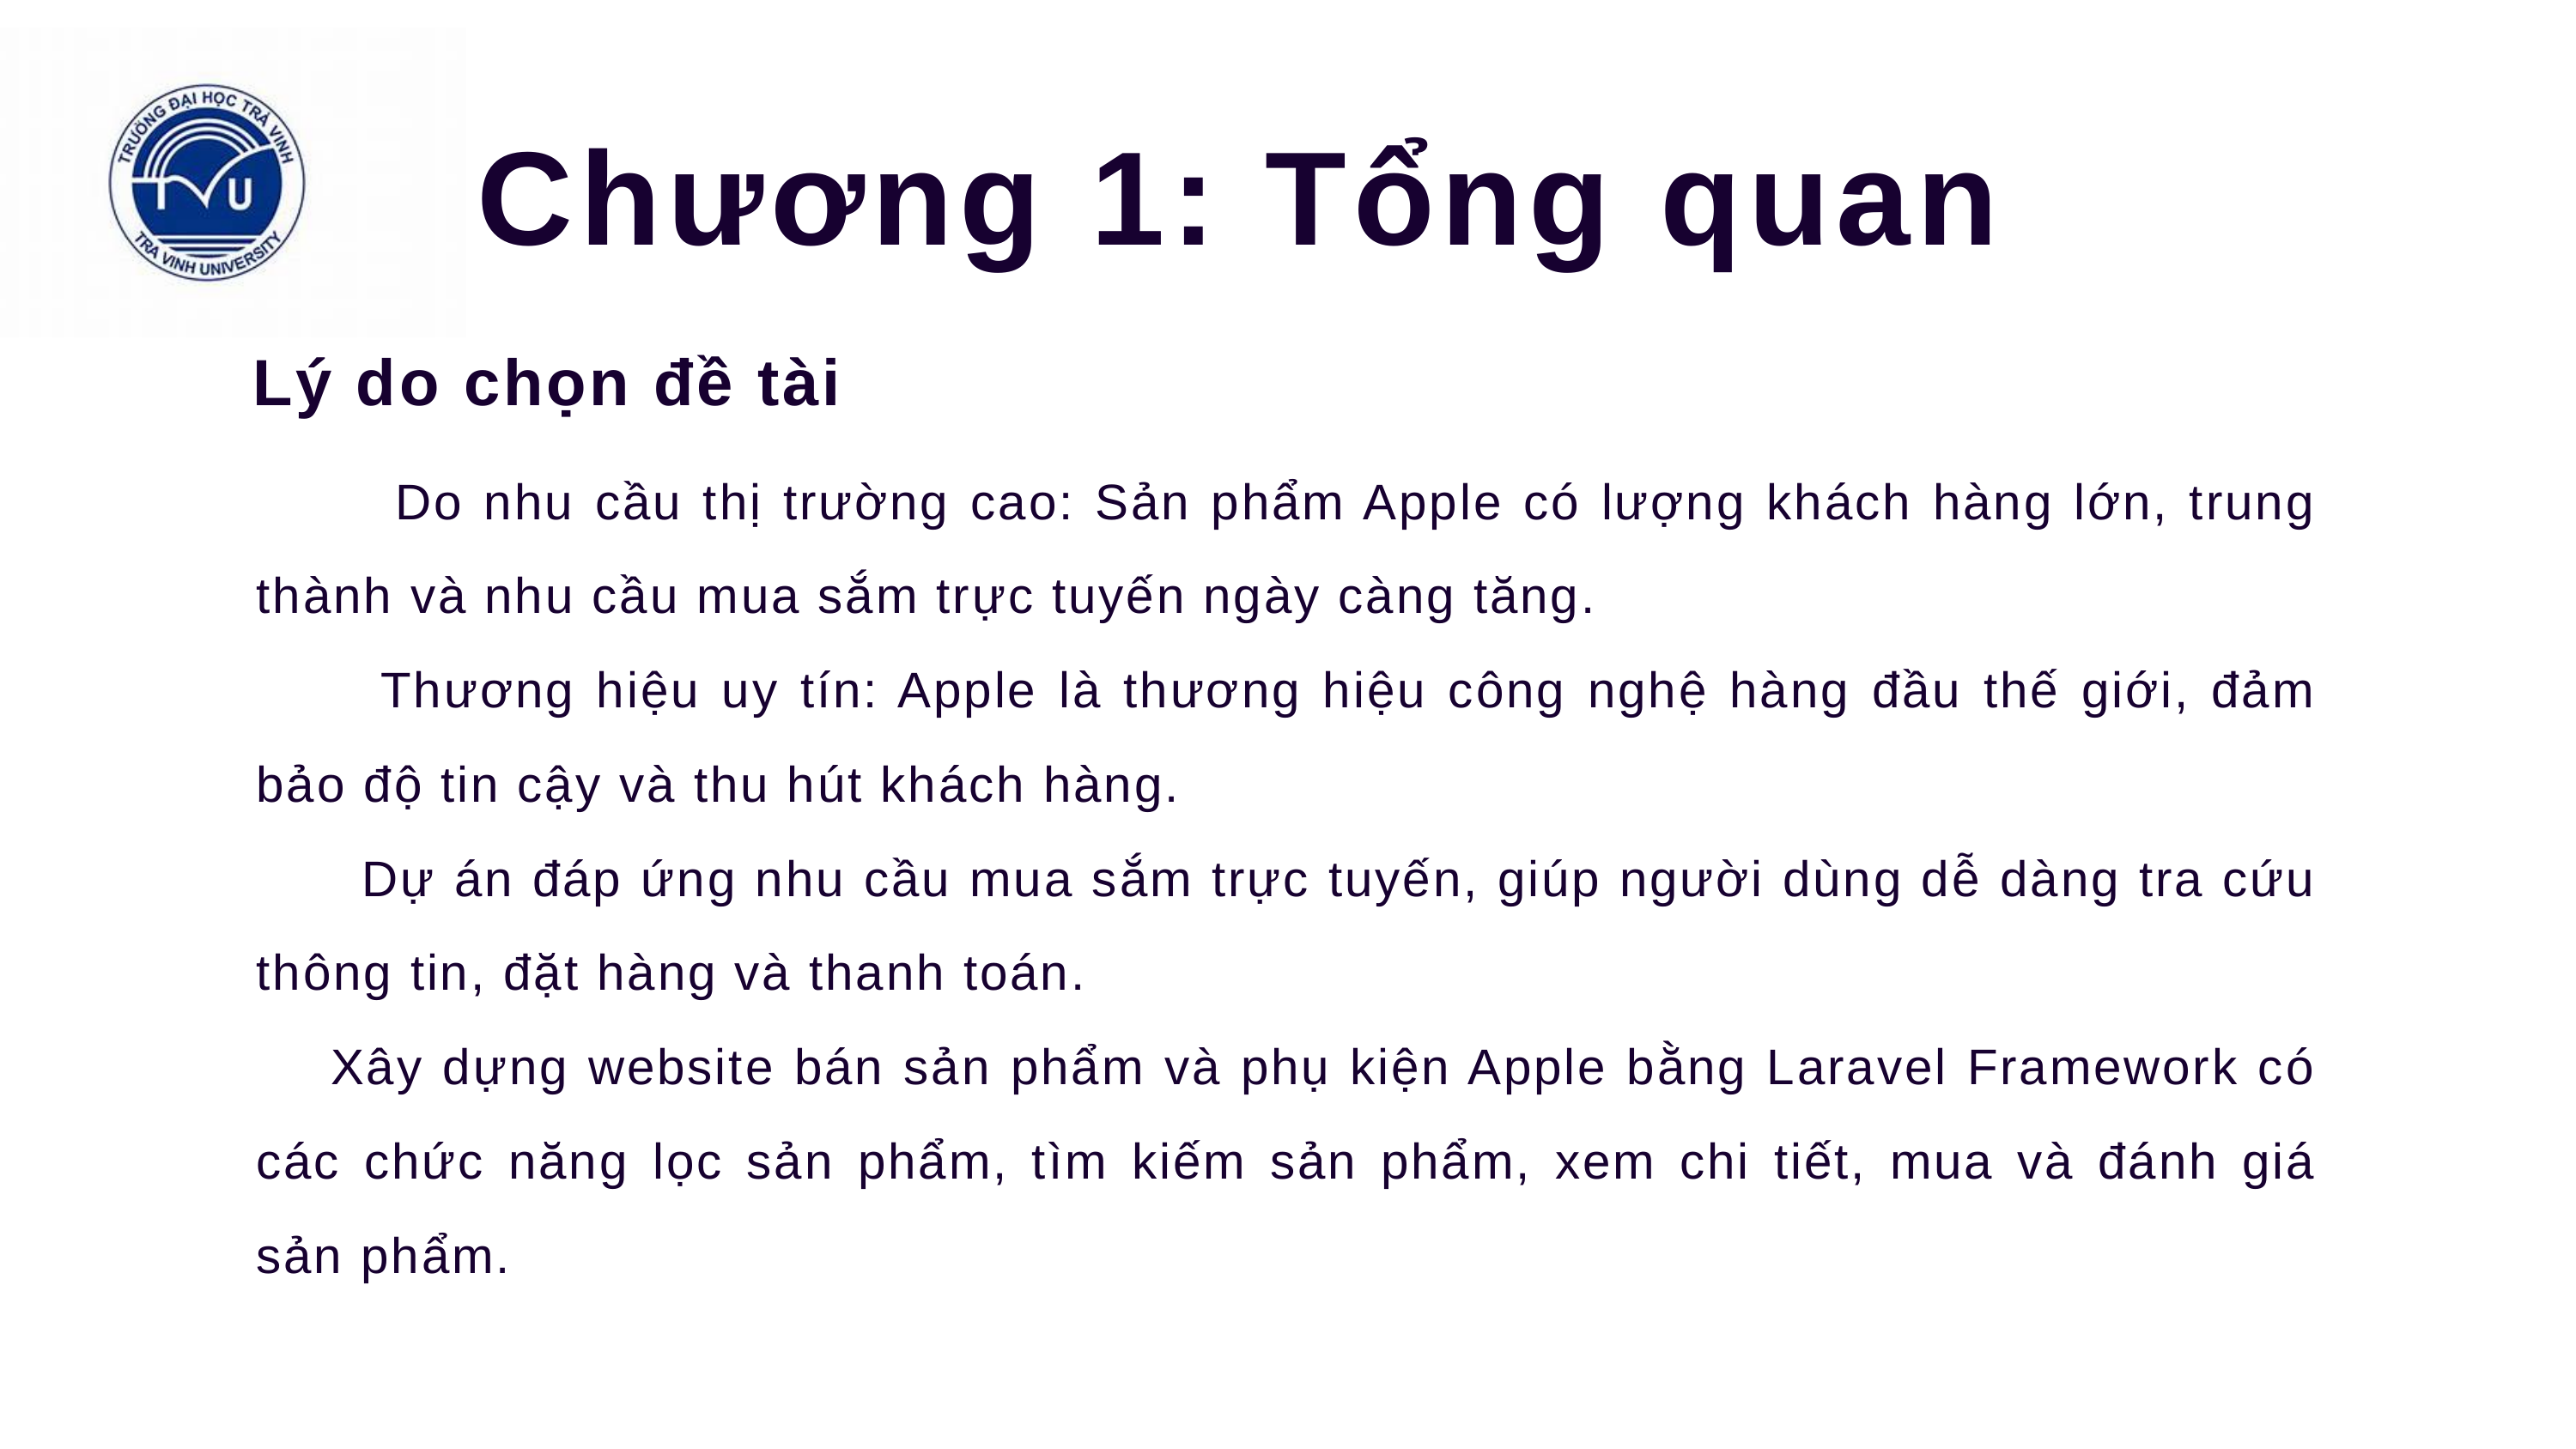

Chương 1: Tổng quan

Lý do chọn đề tài
       Do nhu cầu thị trường cao: Sản phẩm Apple có lượng khách hàng lớn, trung thành và nhu cầu mua sắm trực tuyến ngày càng tăng.
      Thương hiệu uy tín: Apple là thương hiệu công nghệ hàng đầu thế giới, đảm bảo độ tin cậy và thu hút khách hàng.
      Dự án đáp ứng nhu cầu mua sắm trực tuyến, giúp người dùng dễ dàng tra cứu thông tin, đặt hàng và thanh toán.
    Xây dựng website bán sản phẩm và phụ kiện Apple bằng Laravel Framework có các chức năng lọc sản phẩm, tìm kiếm sản phẩm, xem chi tiết, mua và đánh giá sản phẩm.